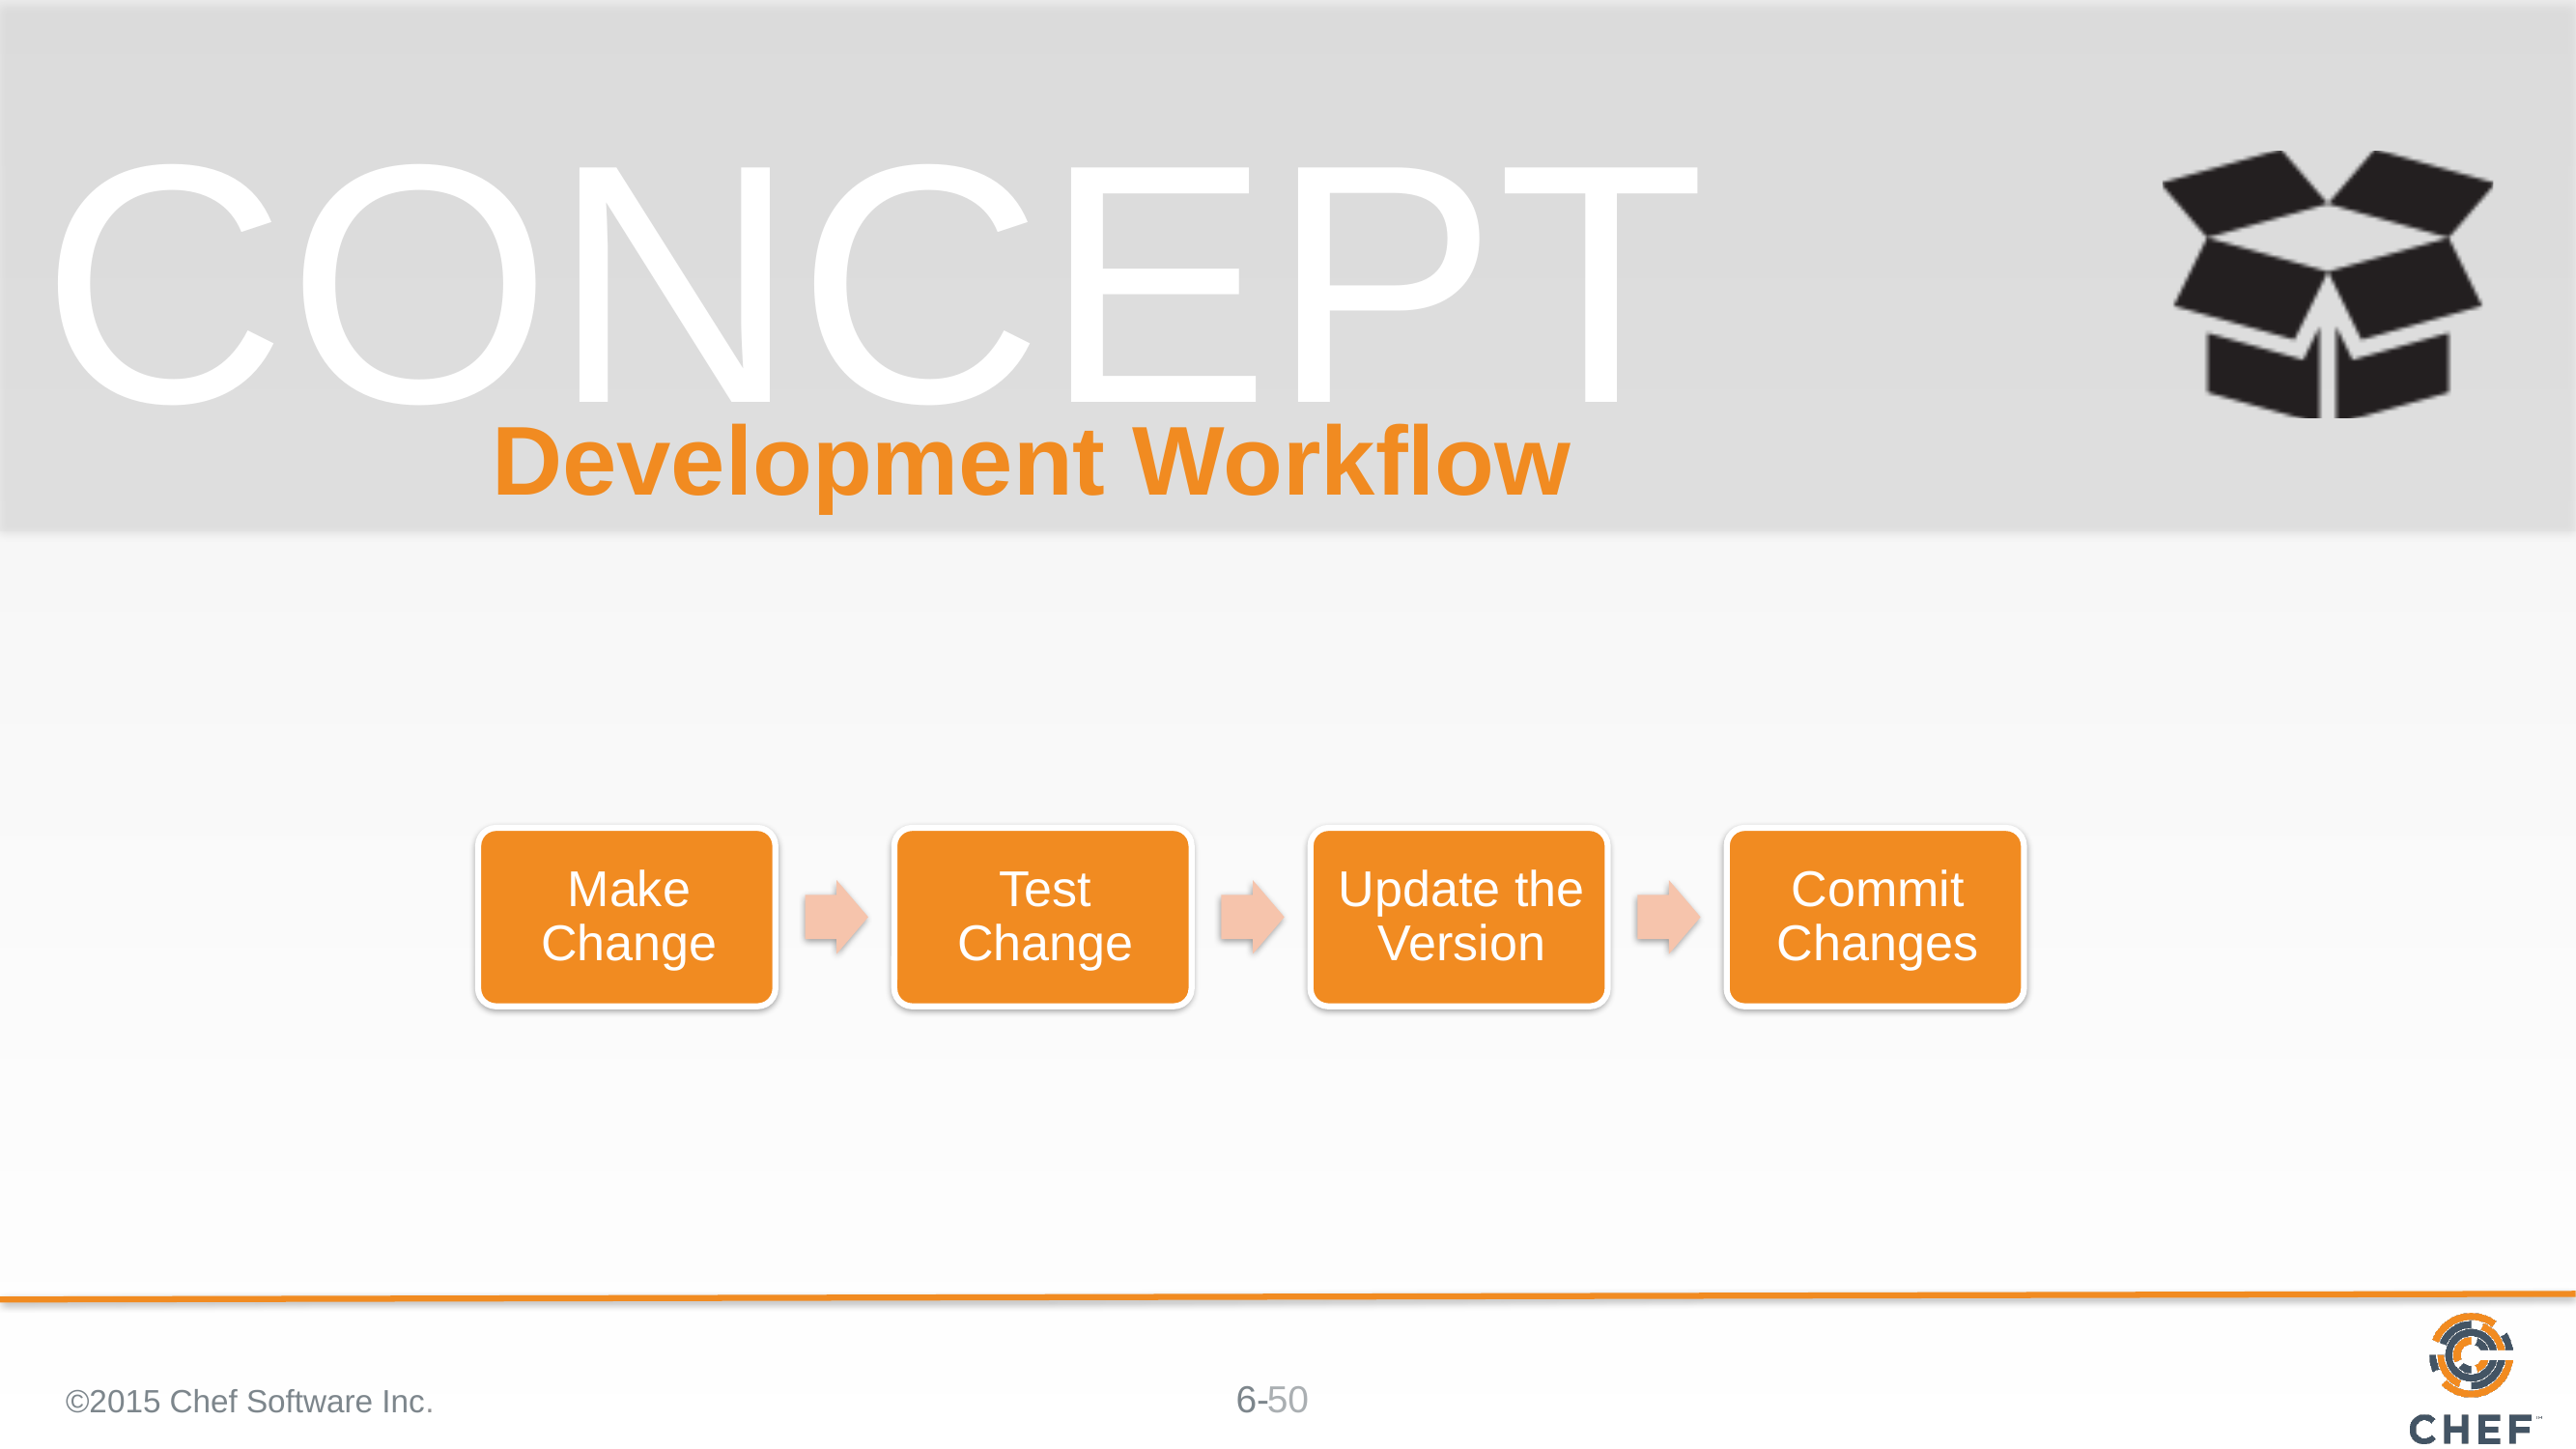

# Development Workflow
Make Change

Test Change

Update the Version

Commit Changes
©2015 Chef Software Inc.
50